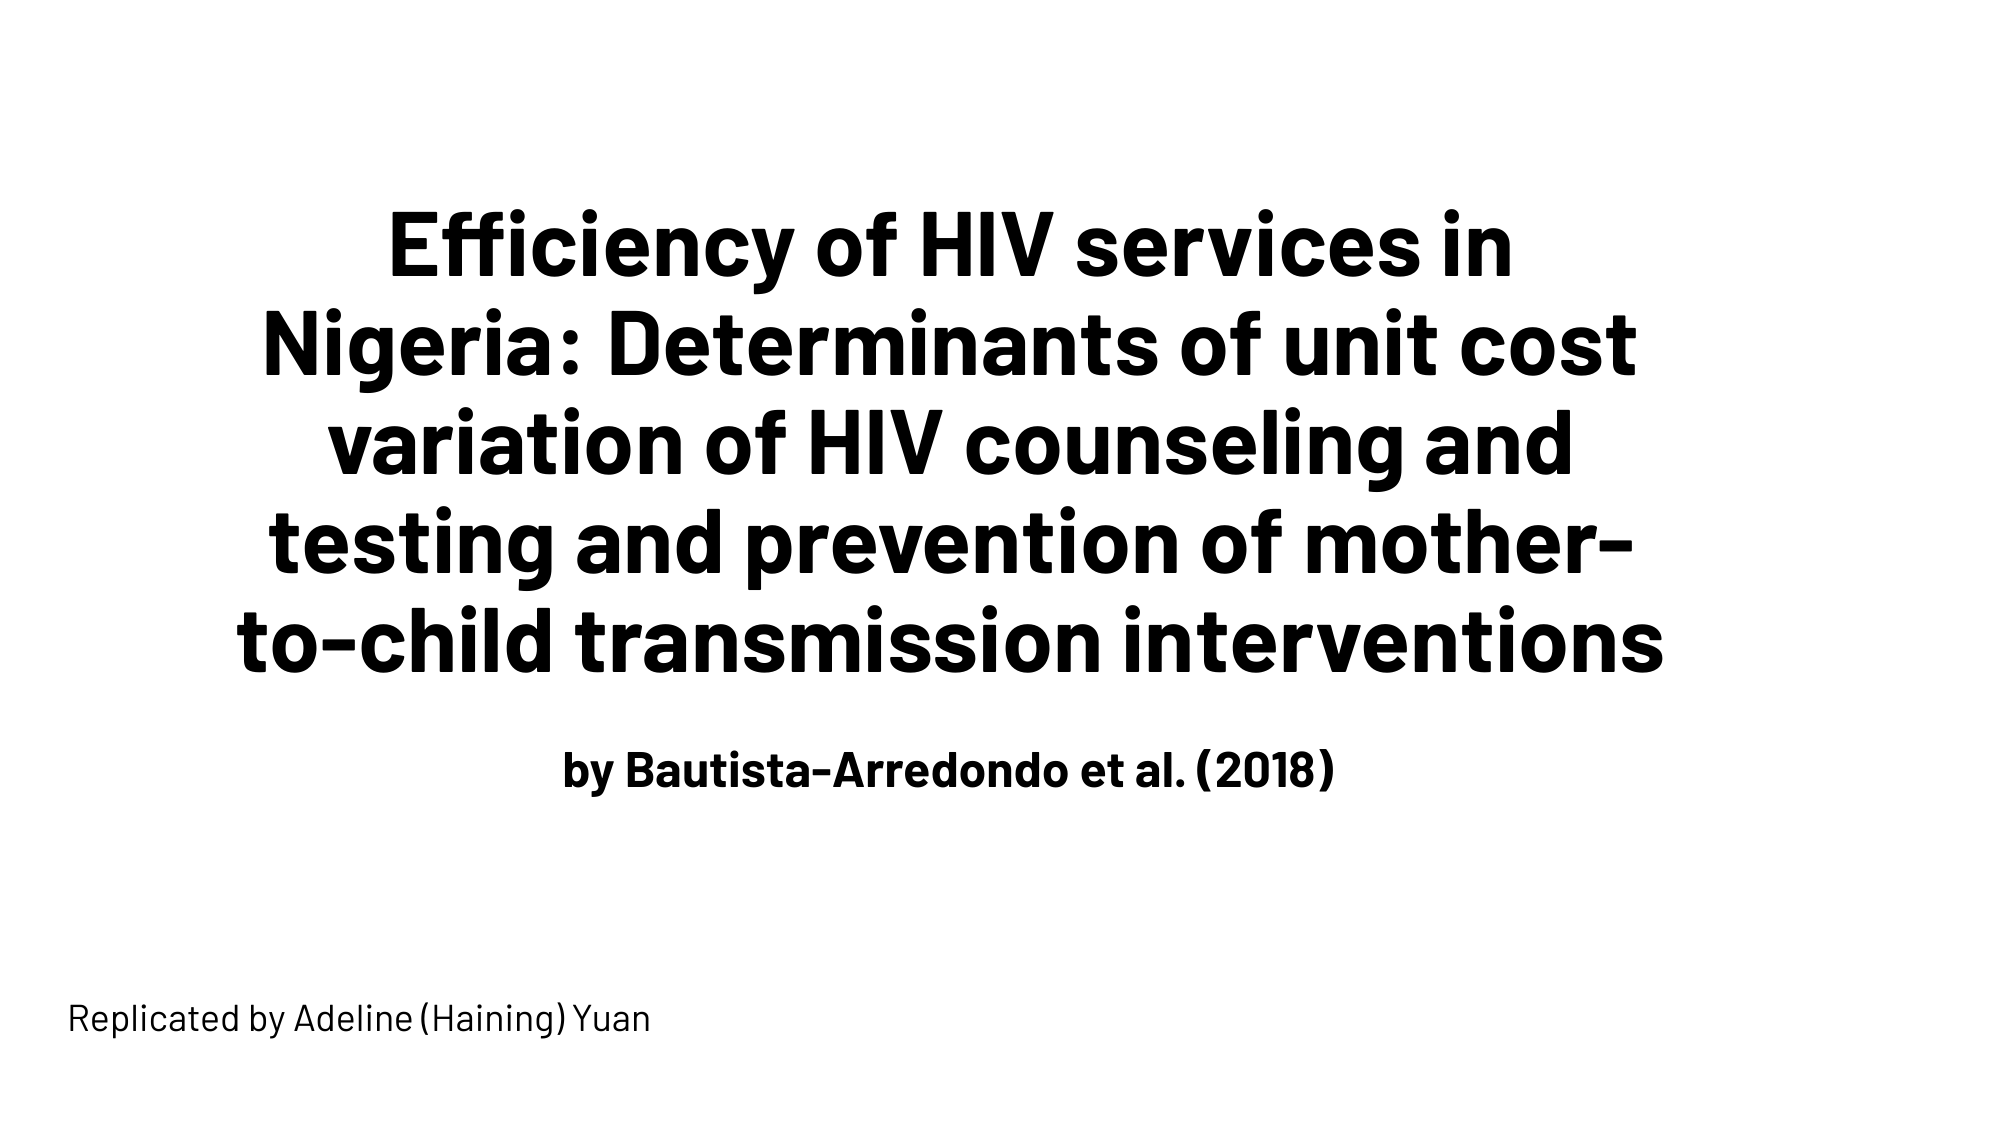

# Efficiency of HIV services in Nigeria: Determinants of unit cost variation of HIV counseling and testing and prevention of mother-to-child transmission interventions
by Bautista-Arredondo et al. (2018)
Replicated by Adeline (Haining) Yuan